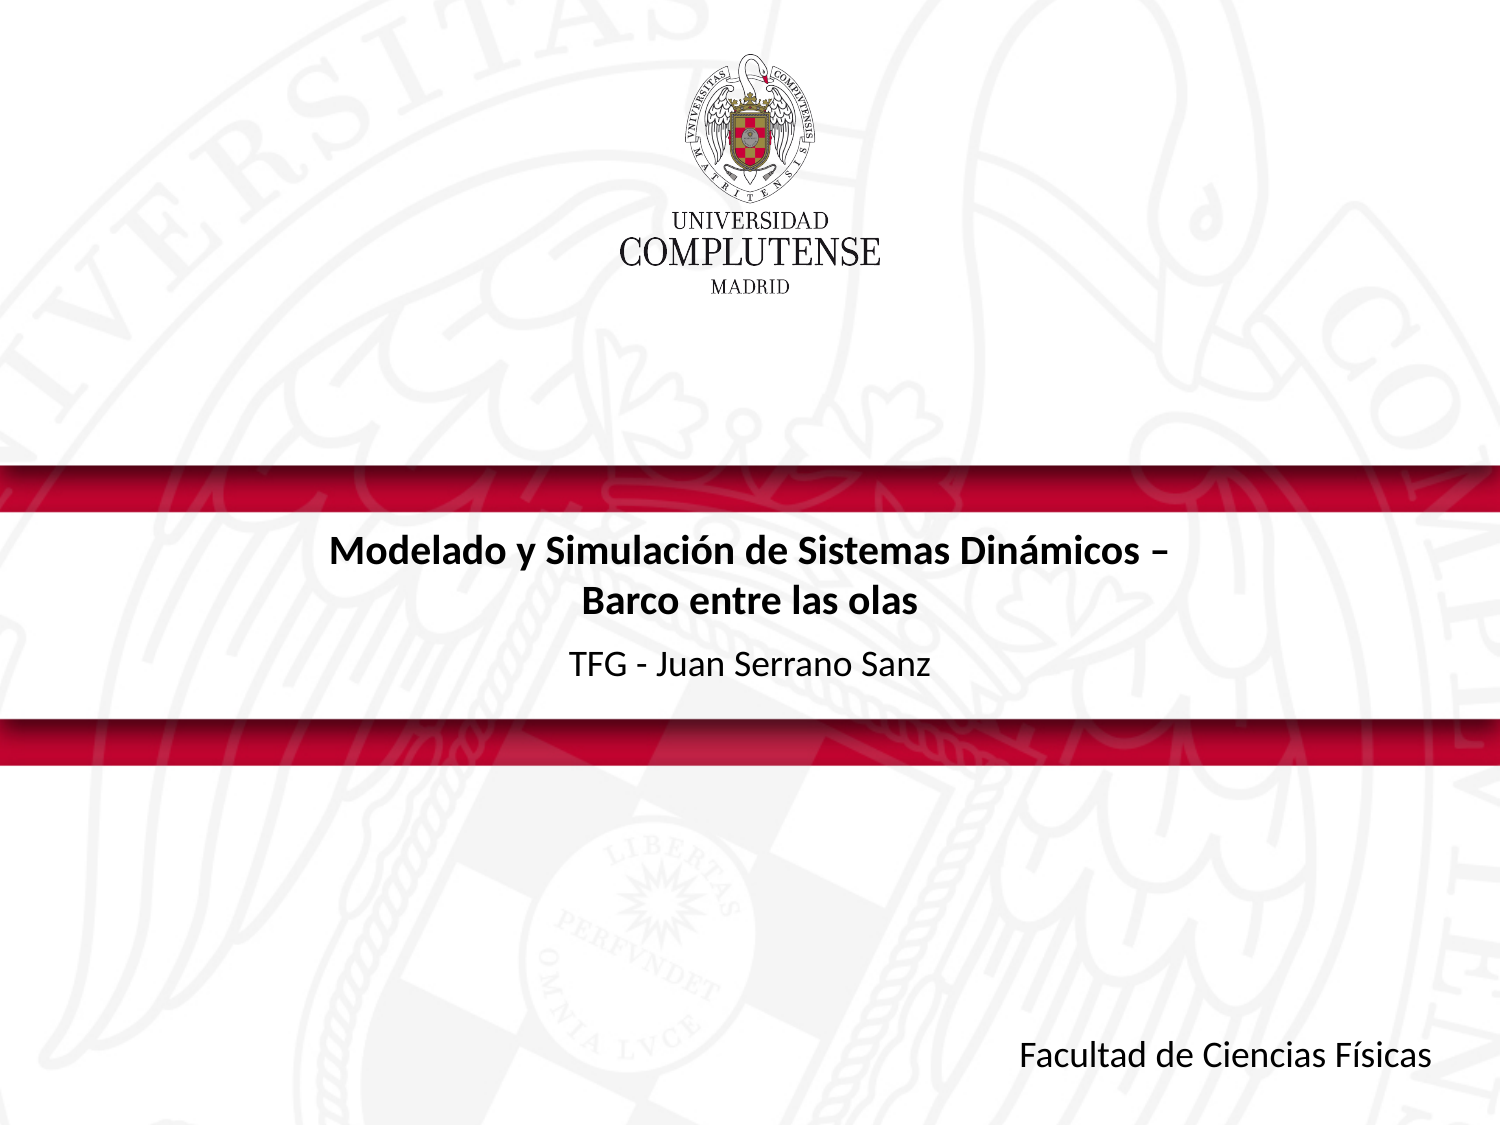

Modelado y Simulación de Sistemas Dinámicos –
Barco entre las olas
TFG - Juan Serrano Sanz
Facultad de Ciencias Físicas